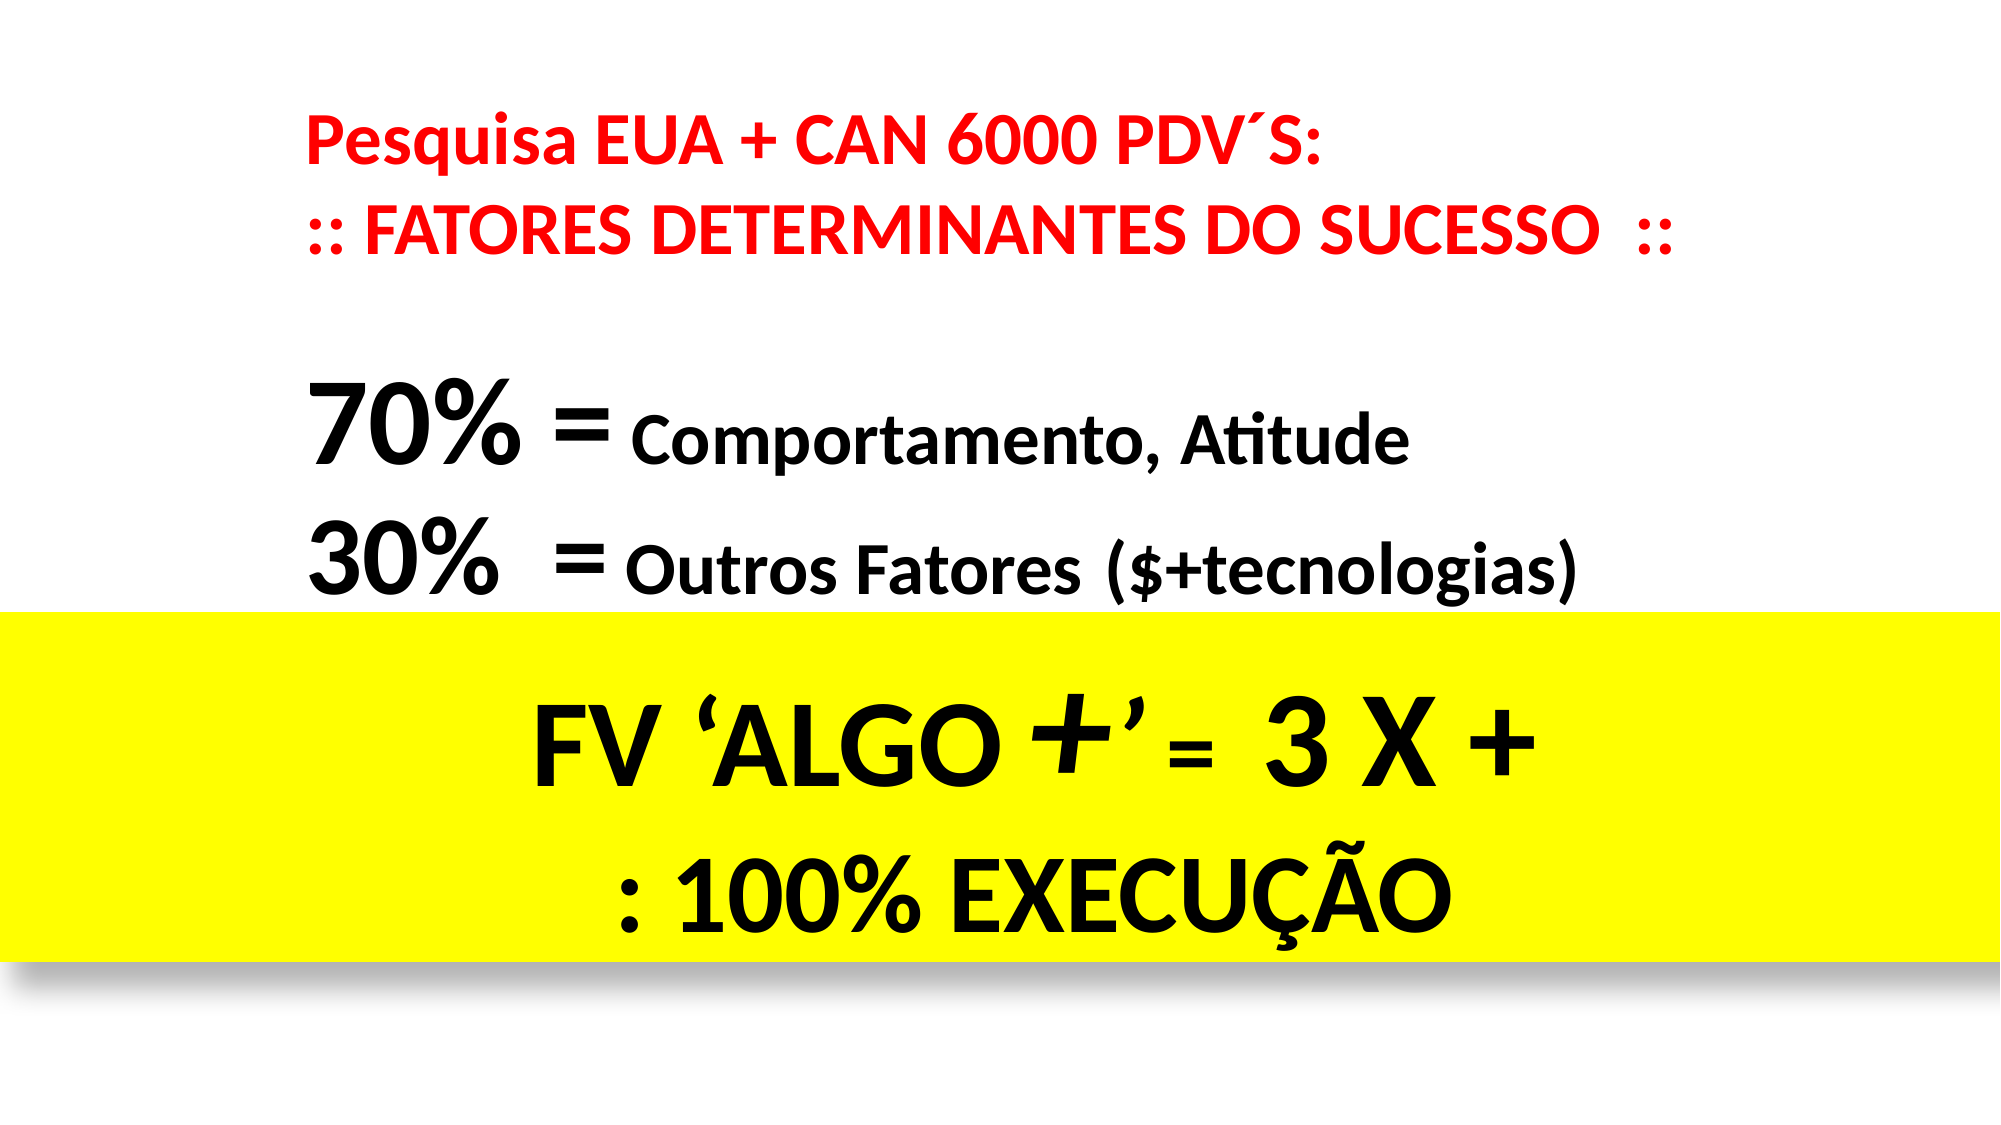

Pesquisa EUA + CAN 6000 PDV´S:

:: FATORES DETERMINANTES DO SUCESSO  ::

70% = Comportamento, Atitude

30%  = Outros Fatores ($+tecnologias)

FV ‘ALGO +’ =  3 X +
: 100% EXECUÇÃO